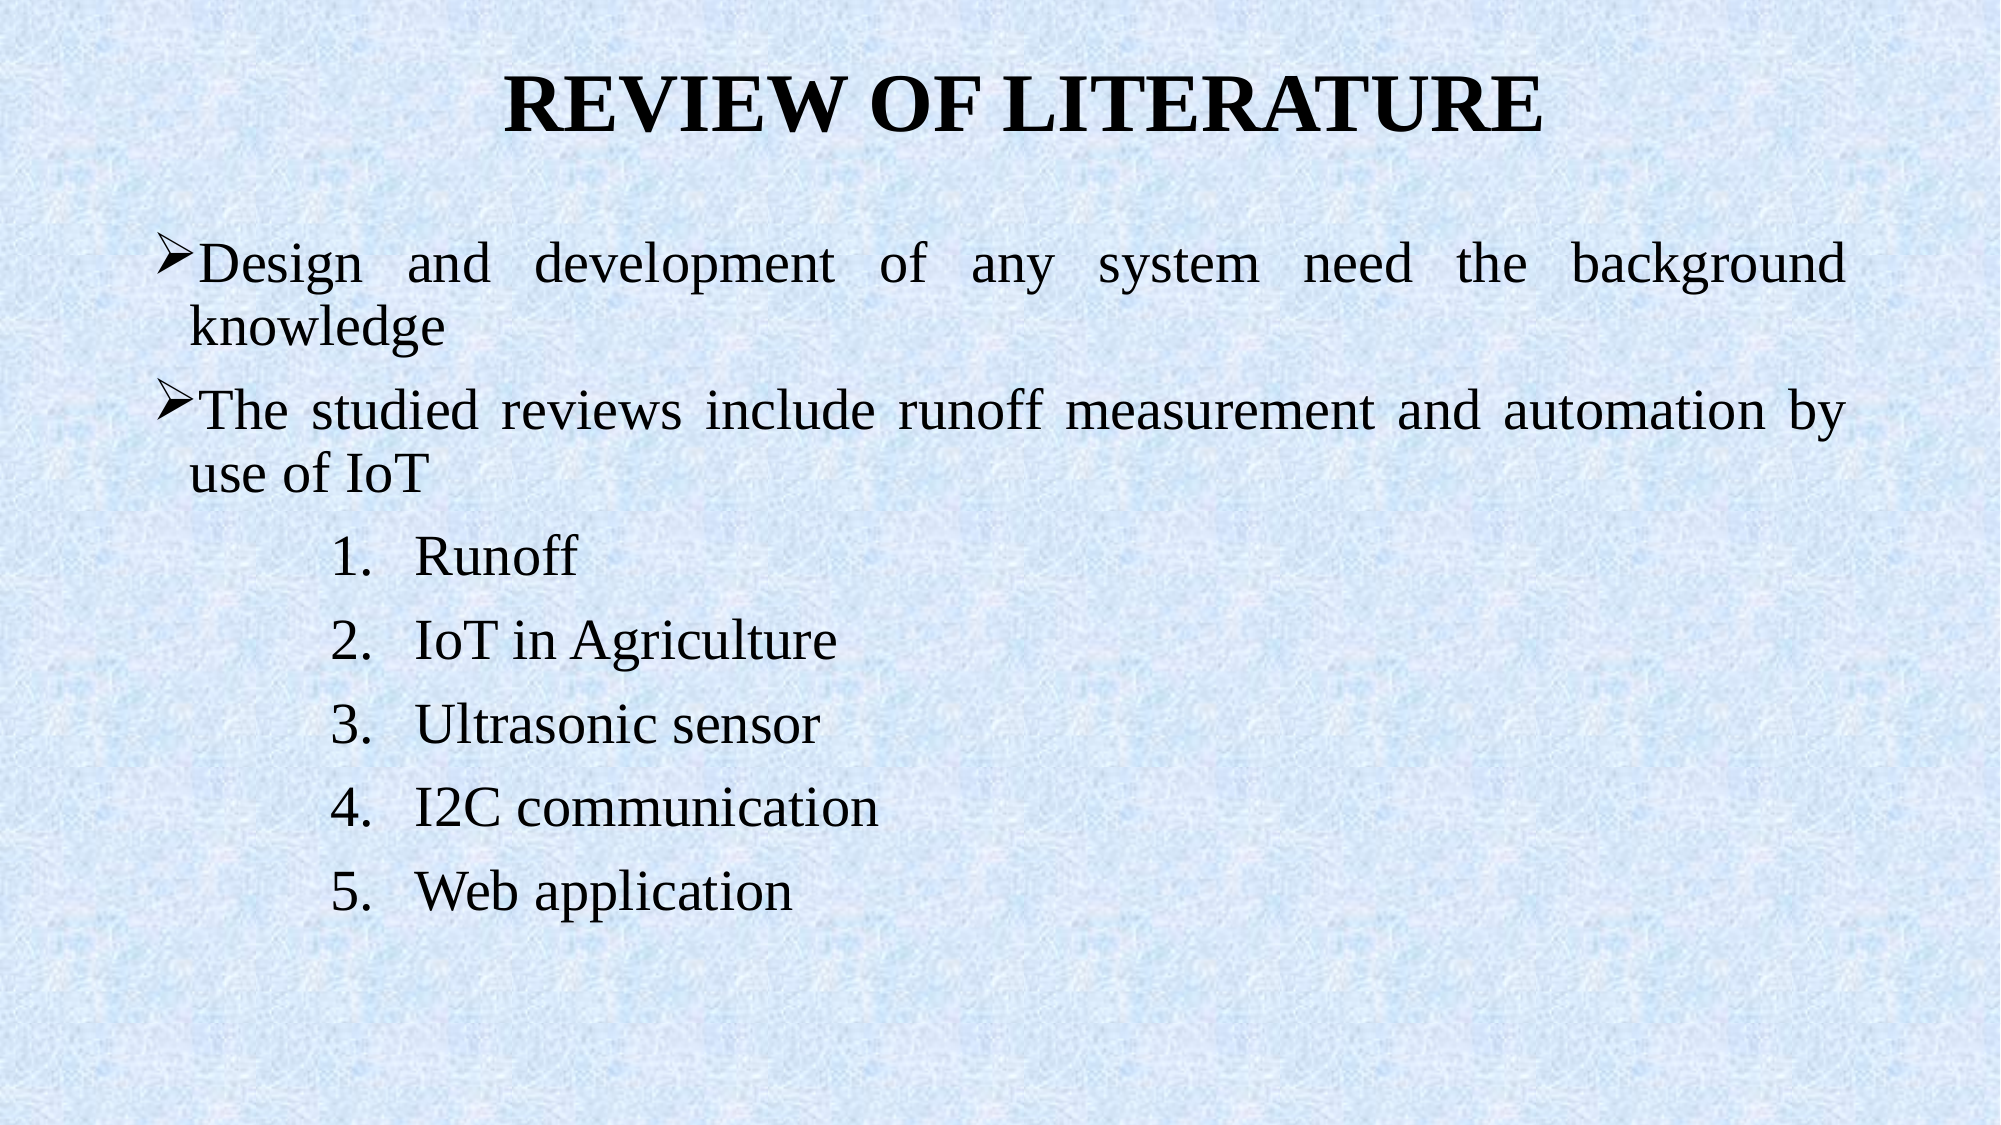

# REVIEW OF LITERATURE
Design and development of any system need the background knowledge
The studied reviews include runoff measurement and automation by use of IoT
Runoff
IoT in Agriculture
Ultrasonic sensor
I2C communication
Web application